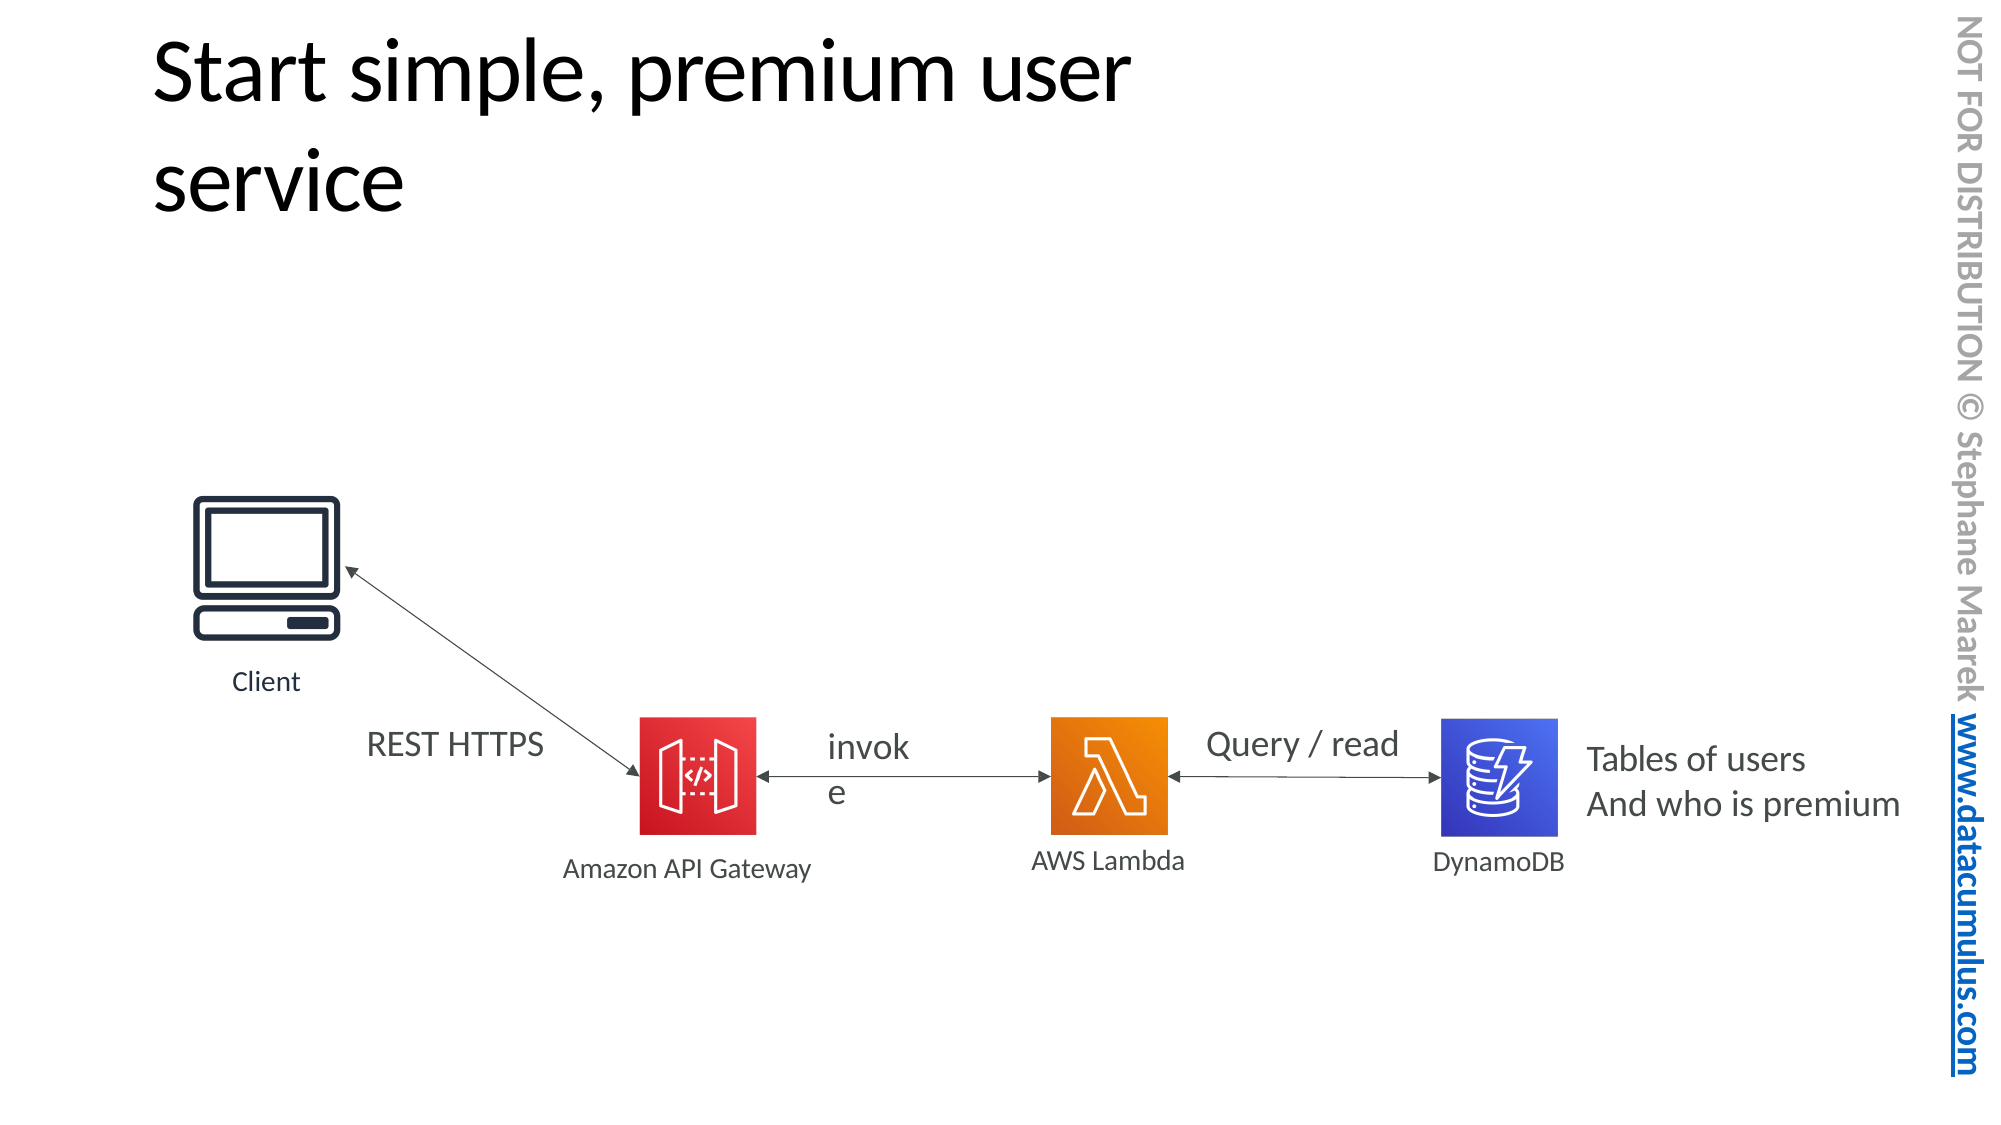

NOT FOR DISTRIBUTION © Stephane Maarek www.datacumulus.com
# Start simple, premium user service

Client
REST HTTPS
Query / read

invoke
Tables of users
And who is premium

AWS Lambda
DynamoDB
Amazon API Gateway
© Stephane Maarek